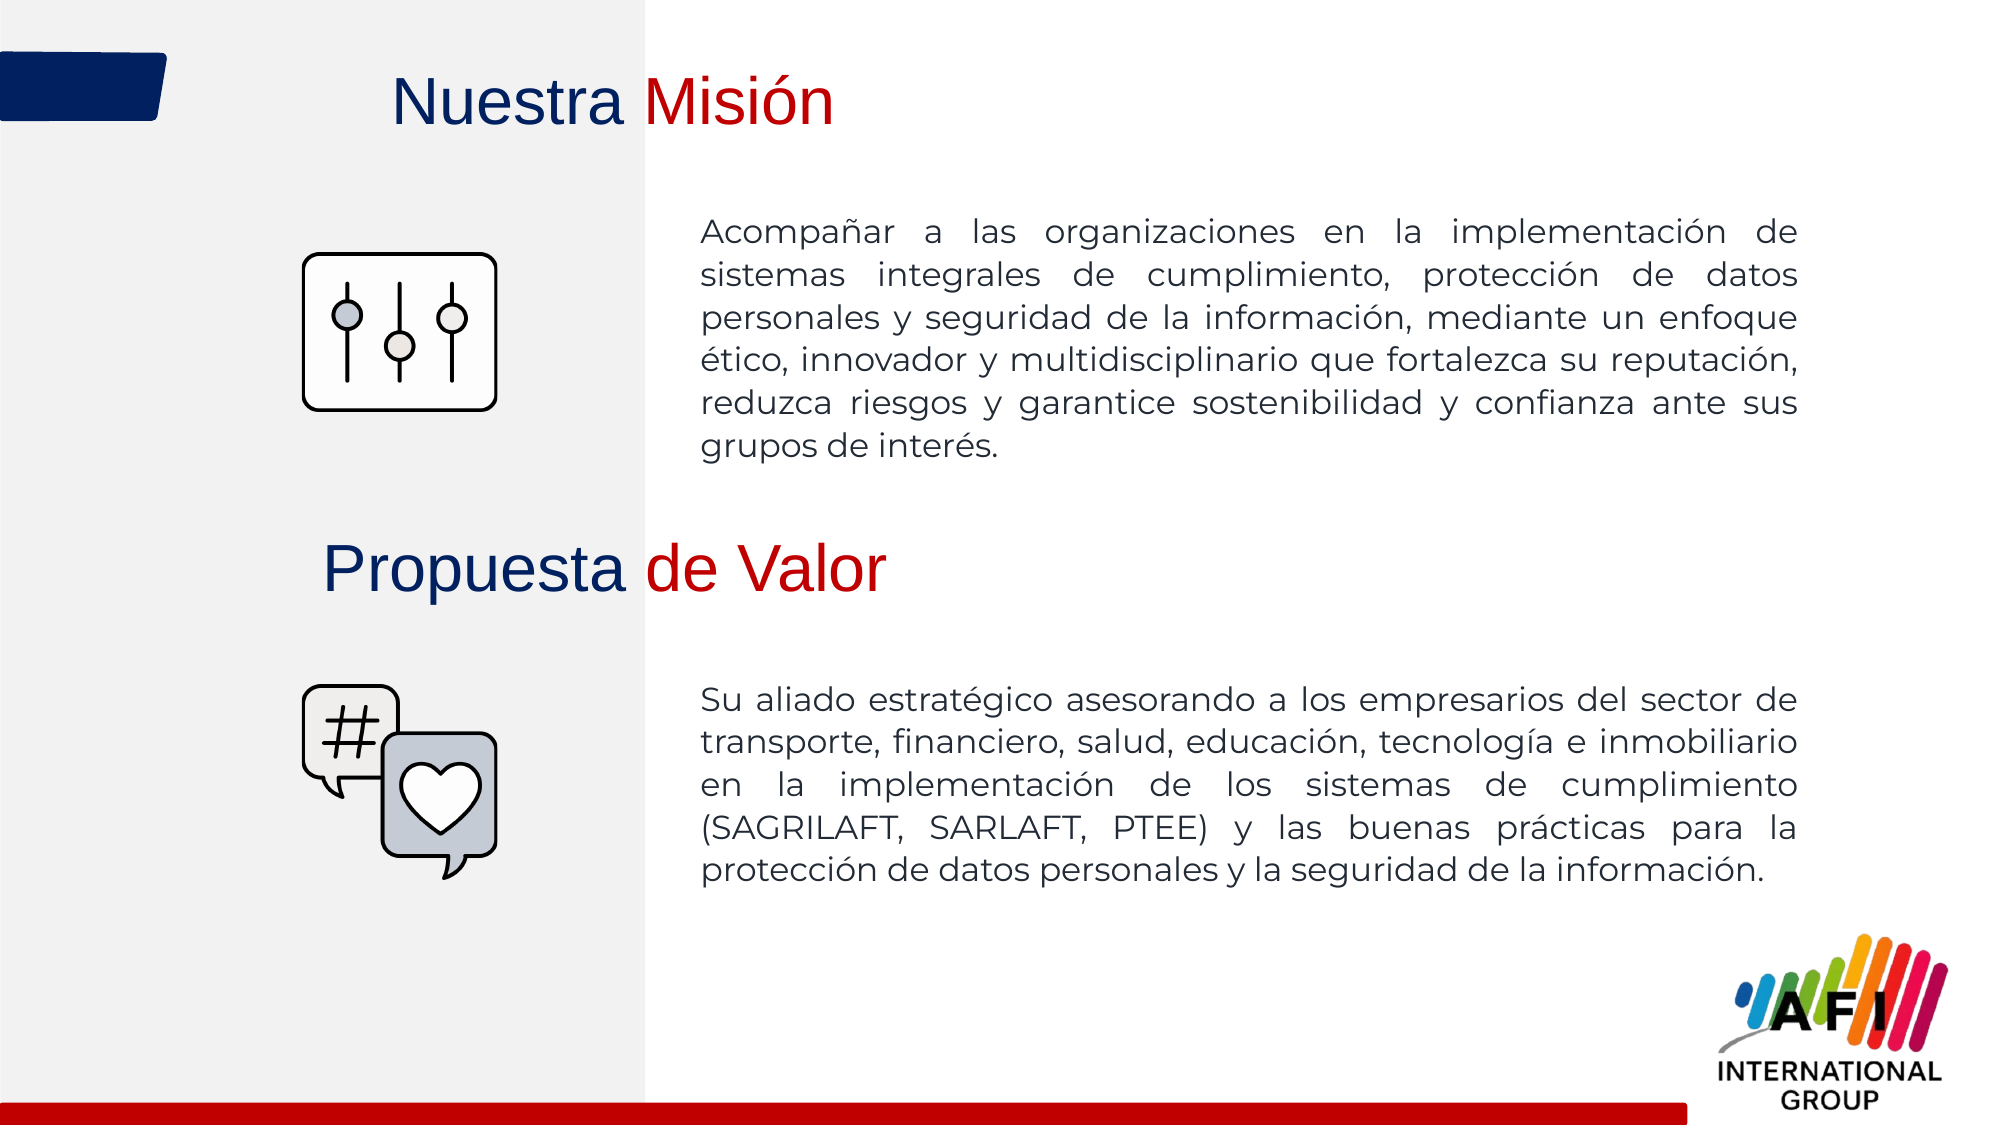

Nuestra Misión
Acompañar a las organizaciones en la implementación de sistemas integrales de cumplimiento, protección de datos personales y seguridad de la información, mediante un enfoque ético, innovador y multidisciplinario que fortalezca su reputación, reduzca riesgos y garantice sostenibilidad y confianza ante sus grupos de interés.

Propuesta de Valor
Su aliado estratégico asesorando a los empresarios del sector de transporte, financiero, salud, educación, tecnología e inmobiliario en la implementación de los sistemas de cumplimiento (SAGRILAFT, SARLAFT, PTEE) y las buenas prácticas para la protección de datos personales y la seguridad de la información.